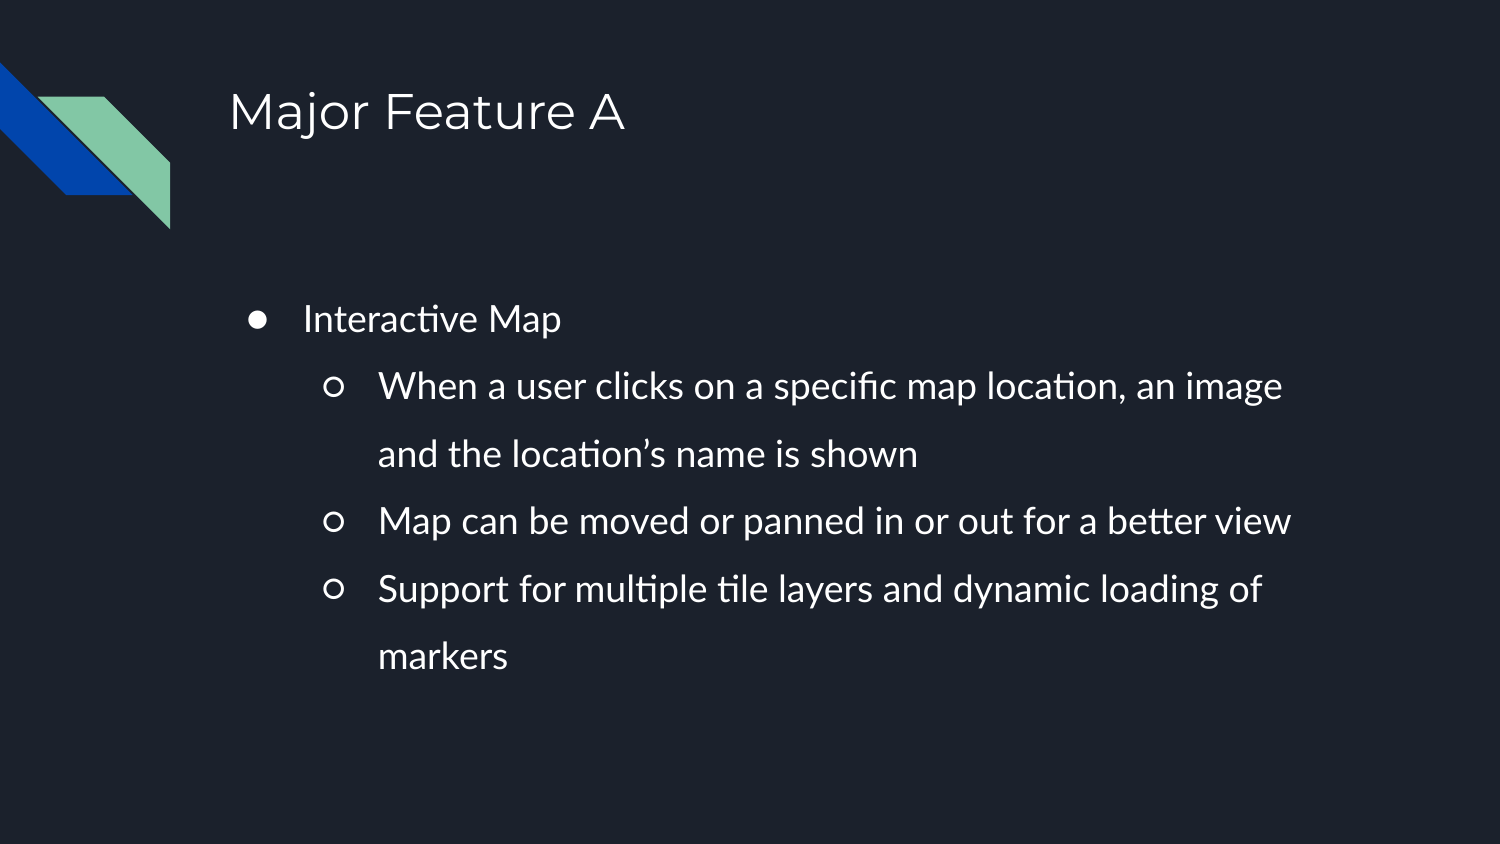

# Major Feature A
Interactive Map
When a user clicks on a specific map location, an image and the location’s name is shown
Map can be moved or panned in or out for a better view
Support for multiple tile layers and dynamic loading of markers